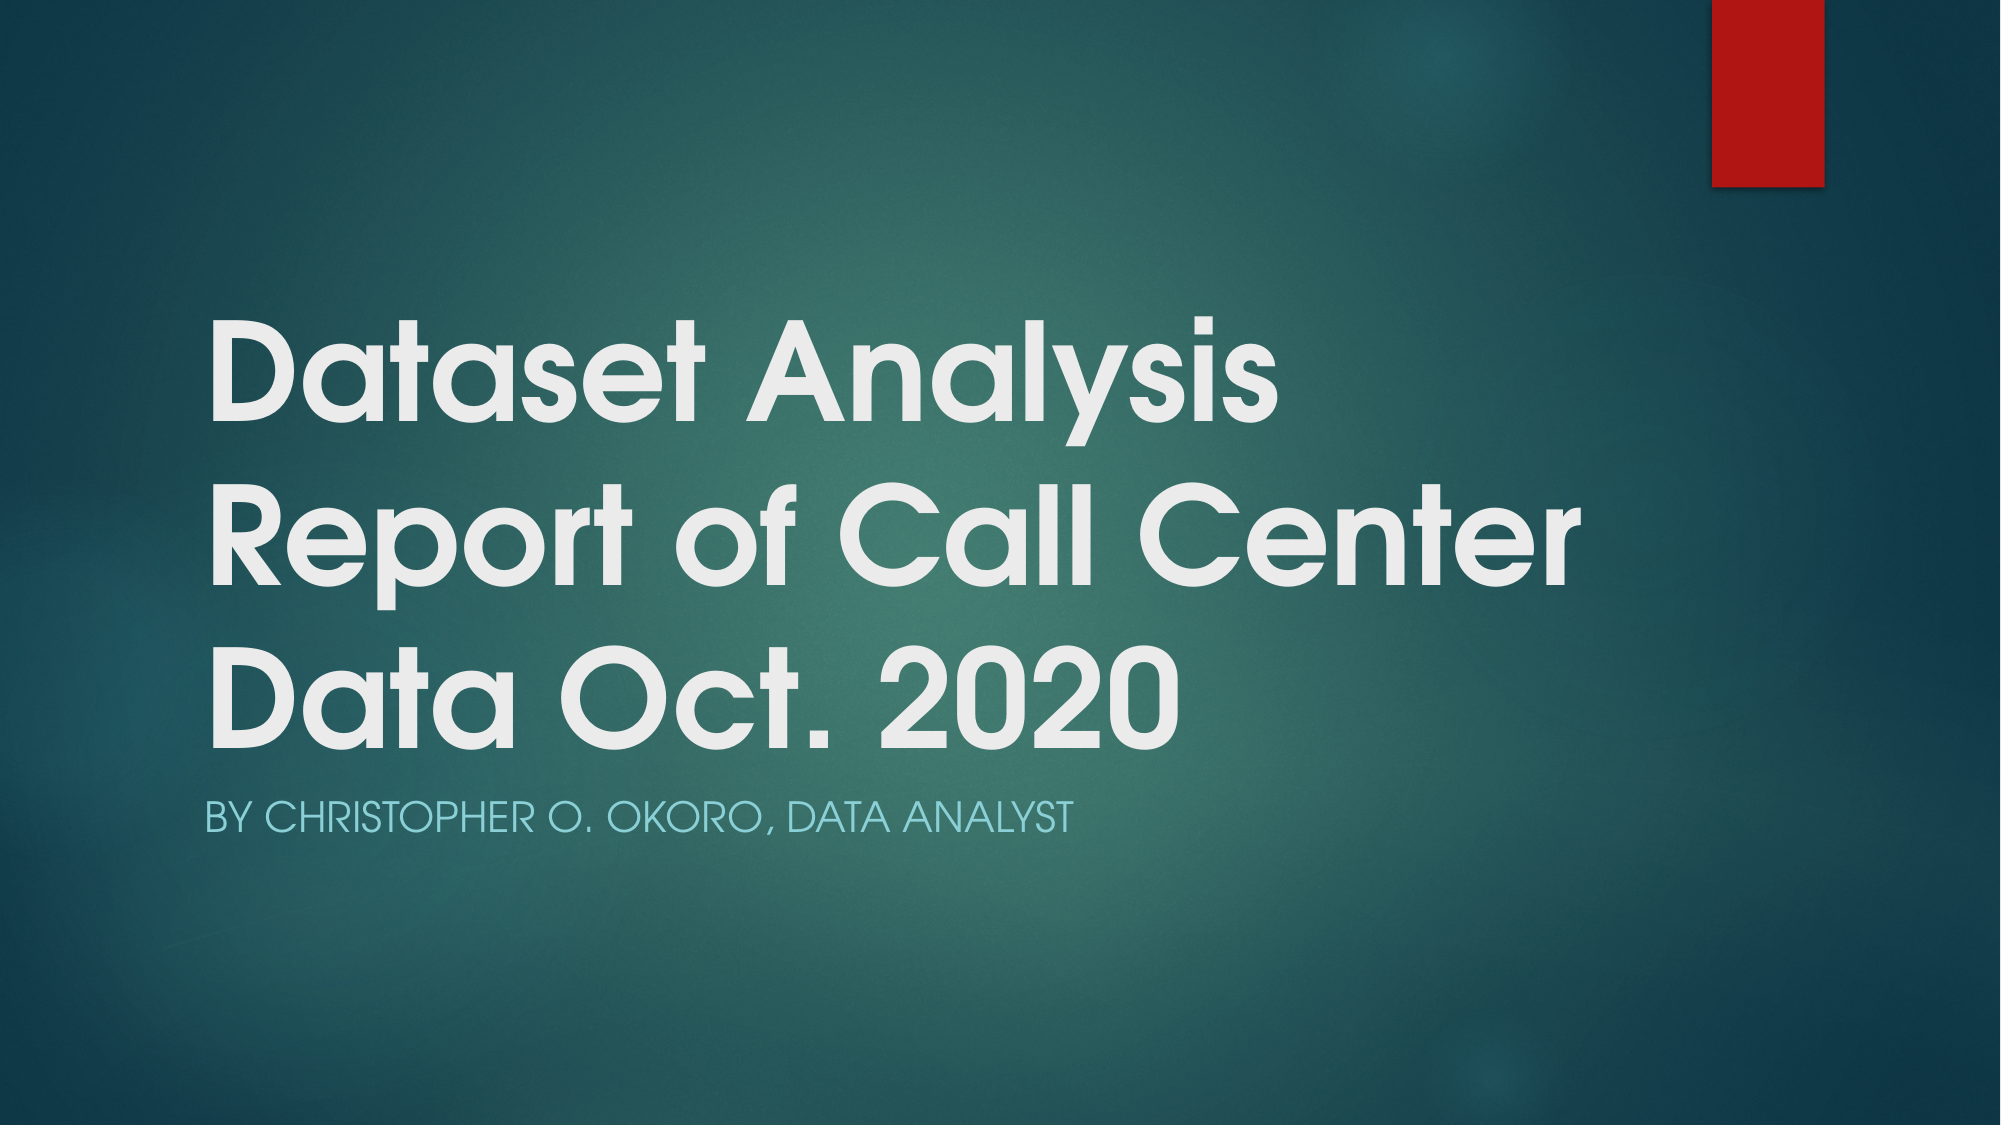

# Dataset Analysis Report of Call Center Data Oct. 2020
By Christopher O. Okoro, Data Analyst